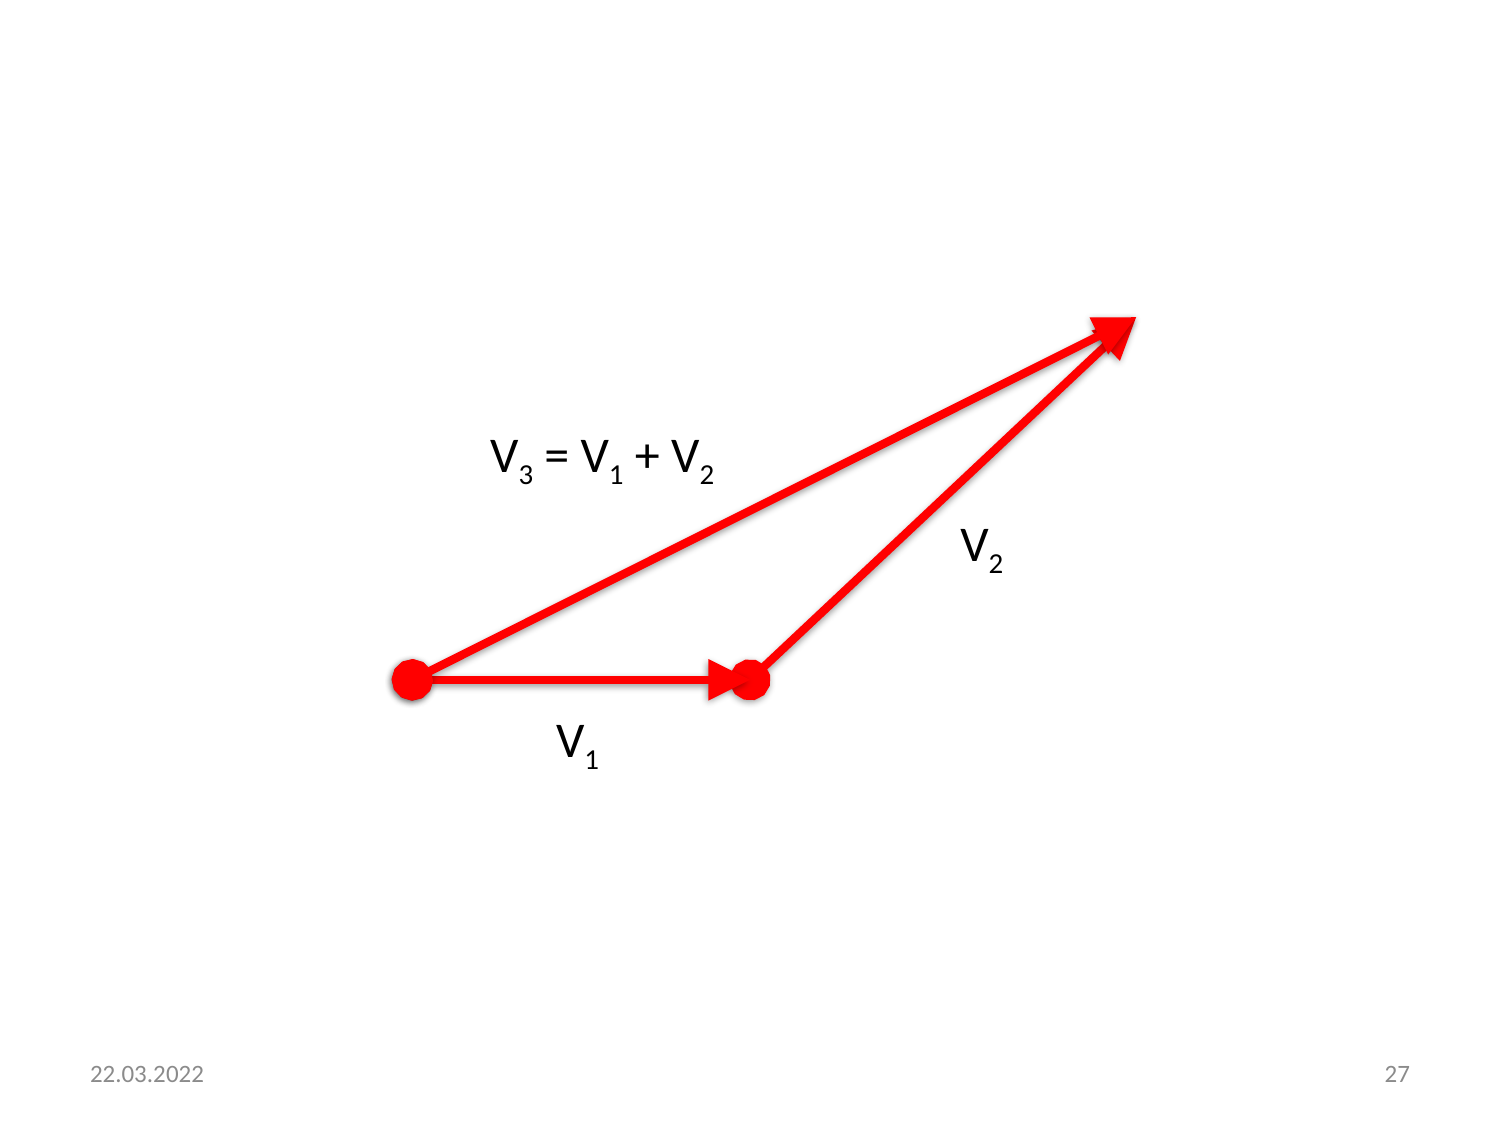

V3 = V1 + V2
V2
V1
22.03.2022
27